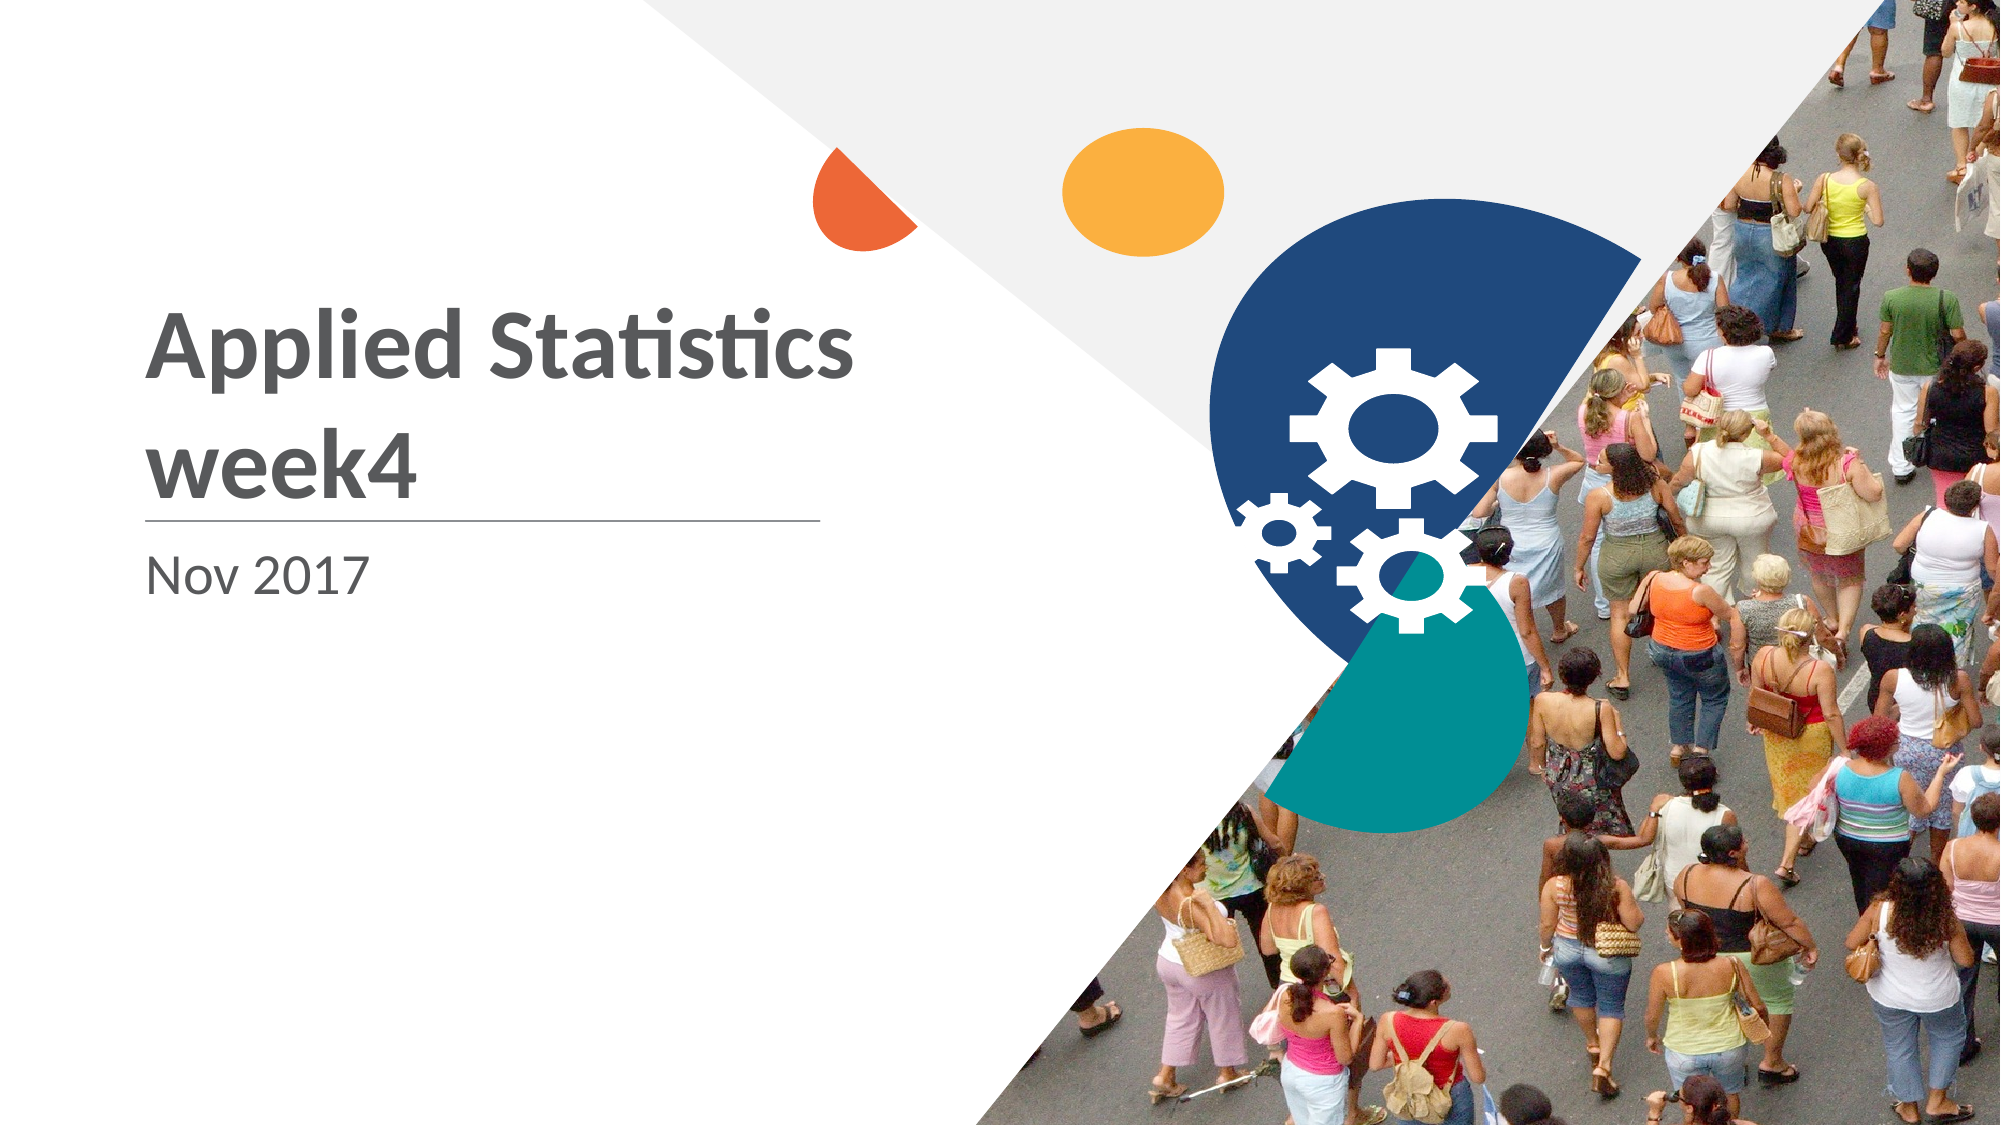

Applied Statistics
week4
Nov 2017
All client case studies included in
this training are for internal use only